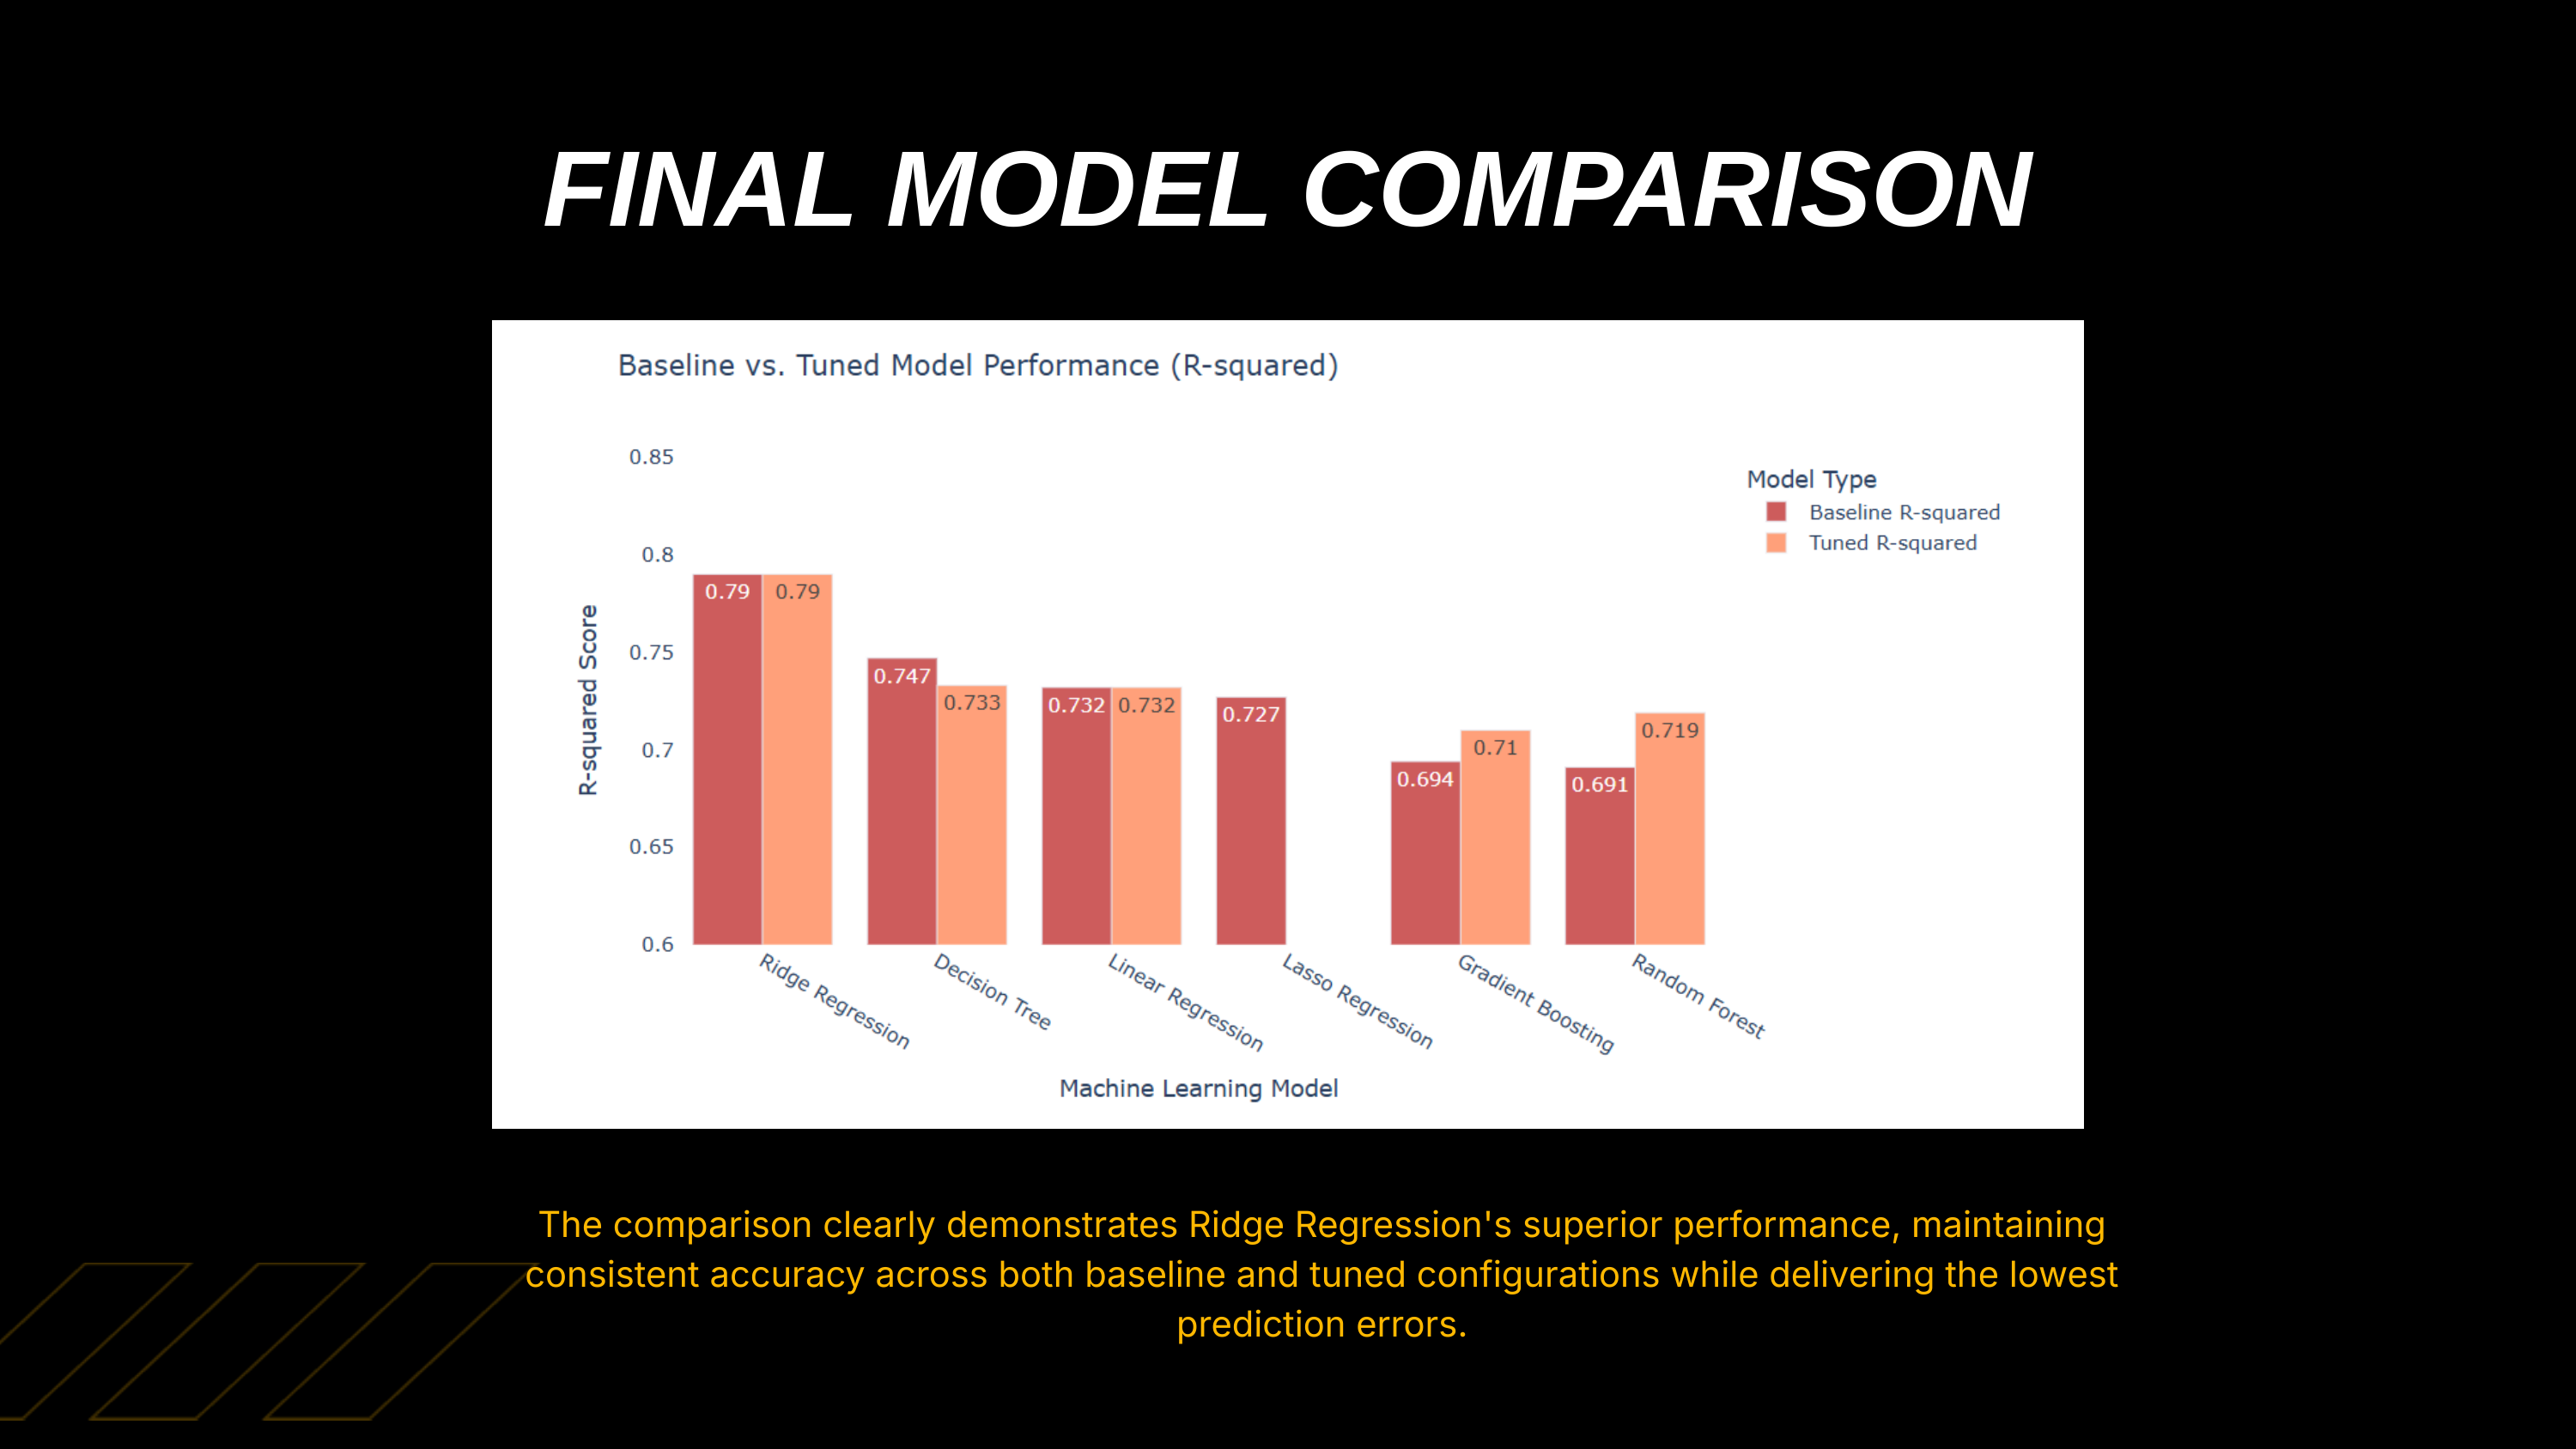

FINAL MODEL COMPARISON

The comparison clearly demonstrates Ridge Regression's superior performance, maintaining consistent accuracy across both baseline and tuned configurations while delivering the lowest prediction errors.